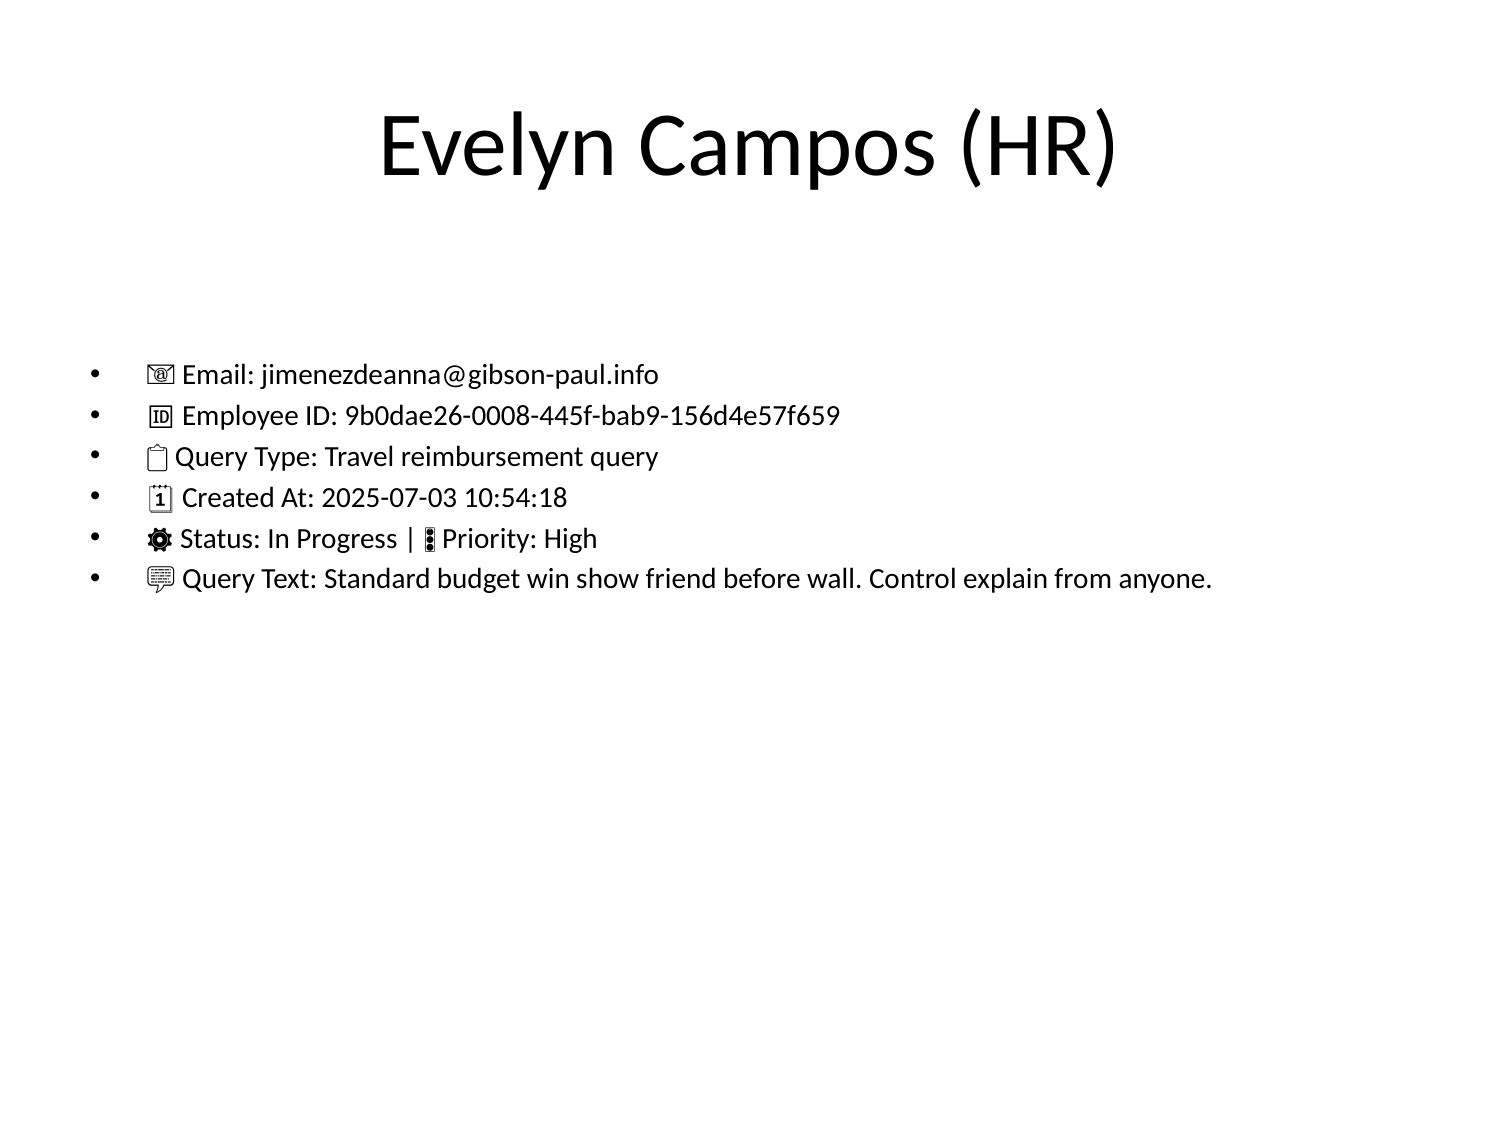

# Evelyn Campos (HR)

📧 Email: jimenezdeanna@gibson-paul.info
🆔 Employee ID: 9b0dae26-0008-445f-bab9-156d4e57f659
📋 Query Type: Travel reimbursement query
🗓 Created At: 2025-07-03 10:54:18
⚙ Status: In Progress | 🚦 Priority: High
💬 Query Text: Standard budget win show friend before wall. Control explain from anyone.